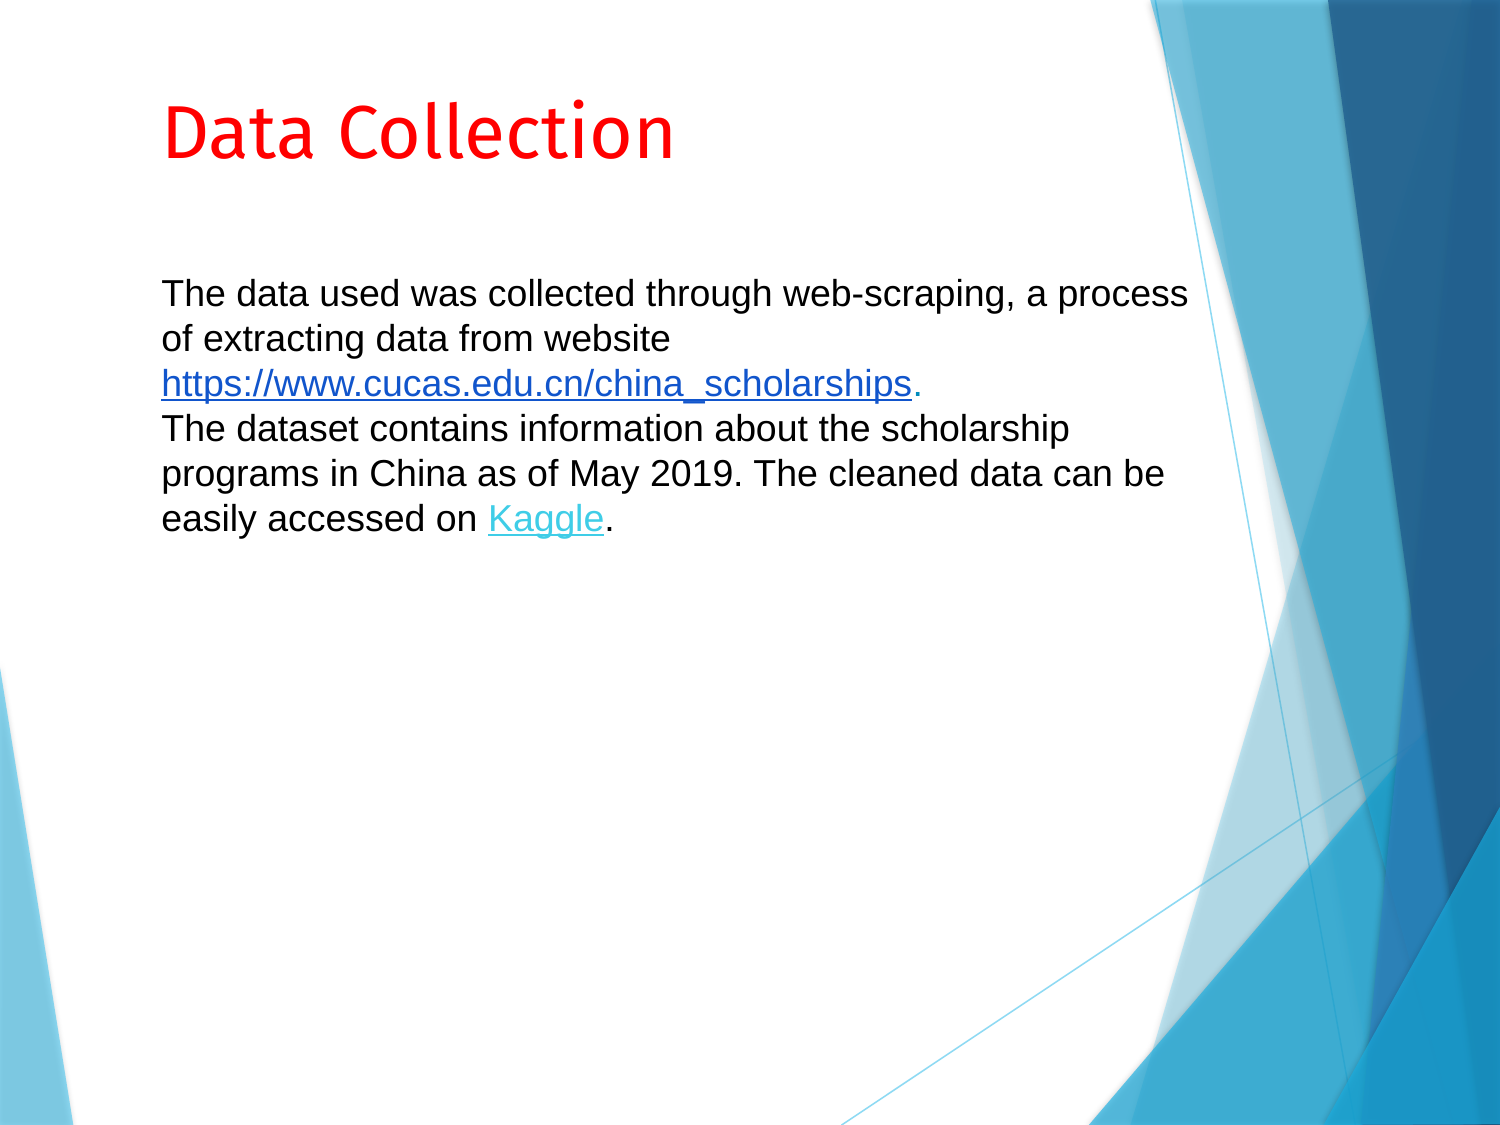

# Data Collection
The data used was collected through web-scraping, a process of extracting data from website https://www.cucas.edu.cn/china_scholarships.
The dataset contains information about the scholarship programs in China as of May 2019. The cleaned data can be easily accessed on Kaggle.